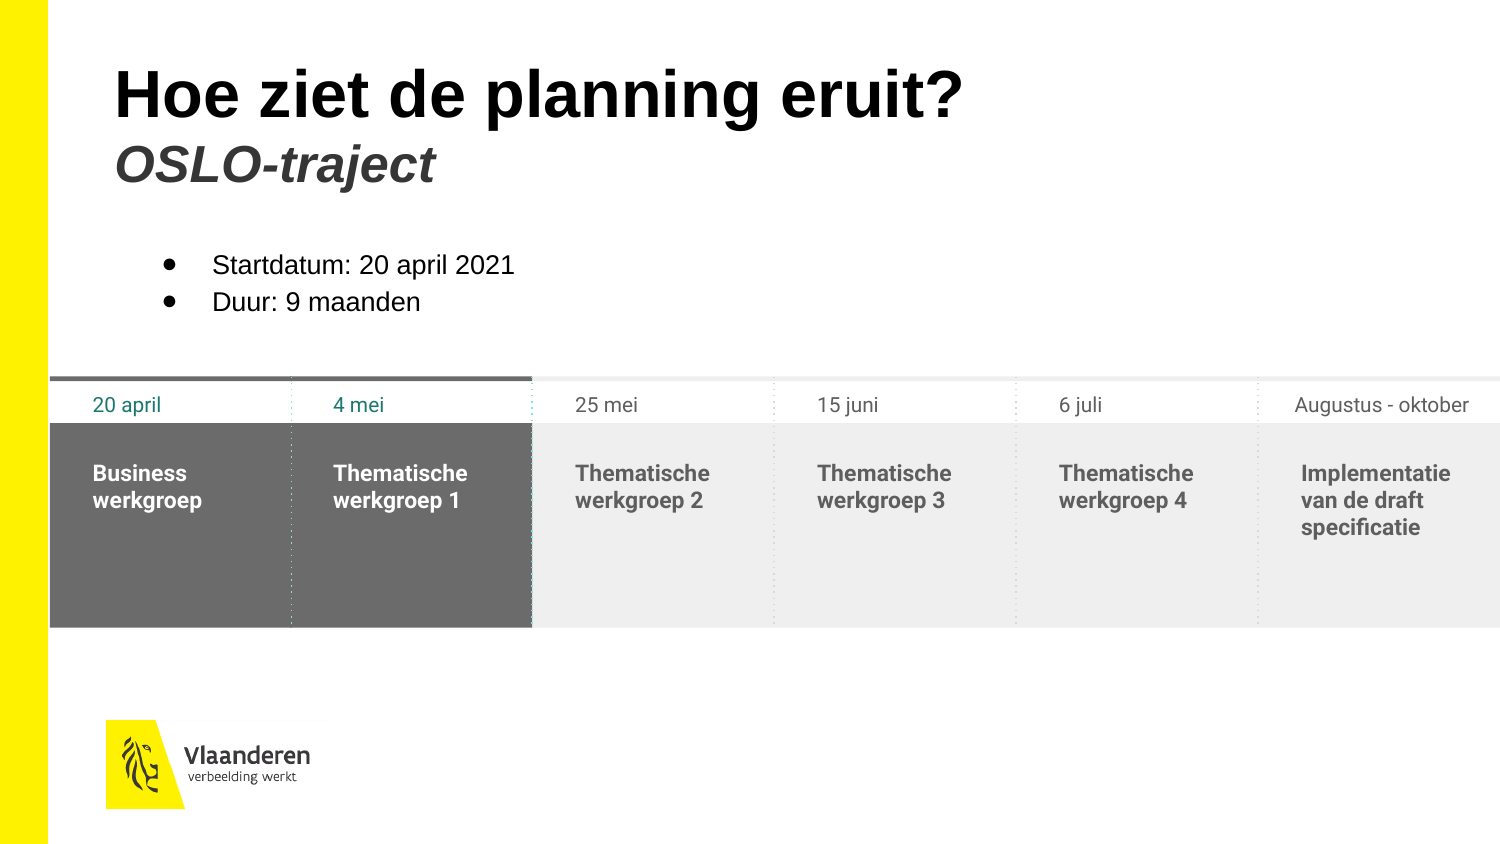

Hoe ziet de planning eruit?
OSLO-traject
Startdatum: 20 april 2021
Duur: 9 maanden

25 mei
Thematische werkgroep 2

15 juni
Thematische werkgroep 3

6 juli
Thematische werkgroep 4

Augustus - oktober
Implementatie van de draft specificatie

20 april

Business werkgroep

4 mei

Thematische werkgroep 1